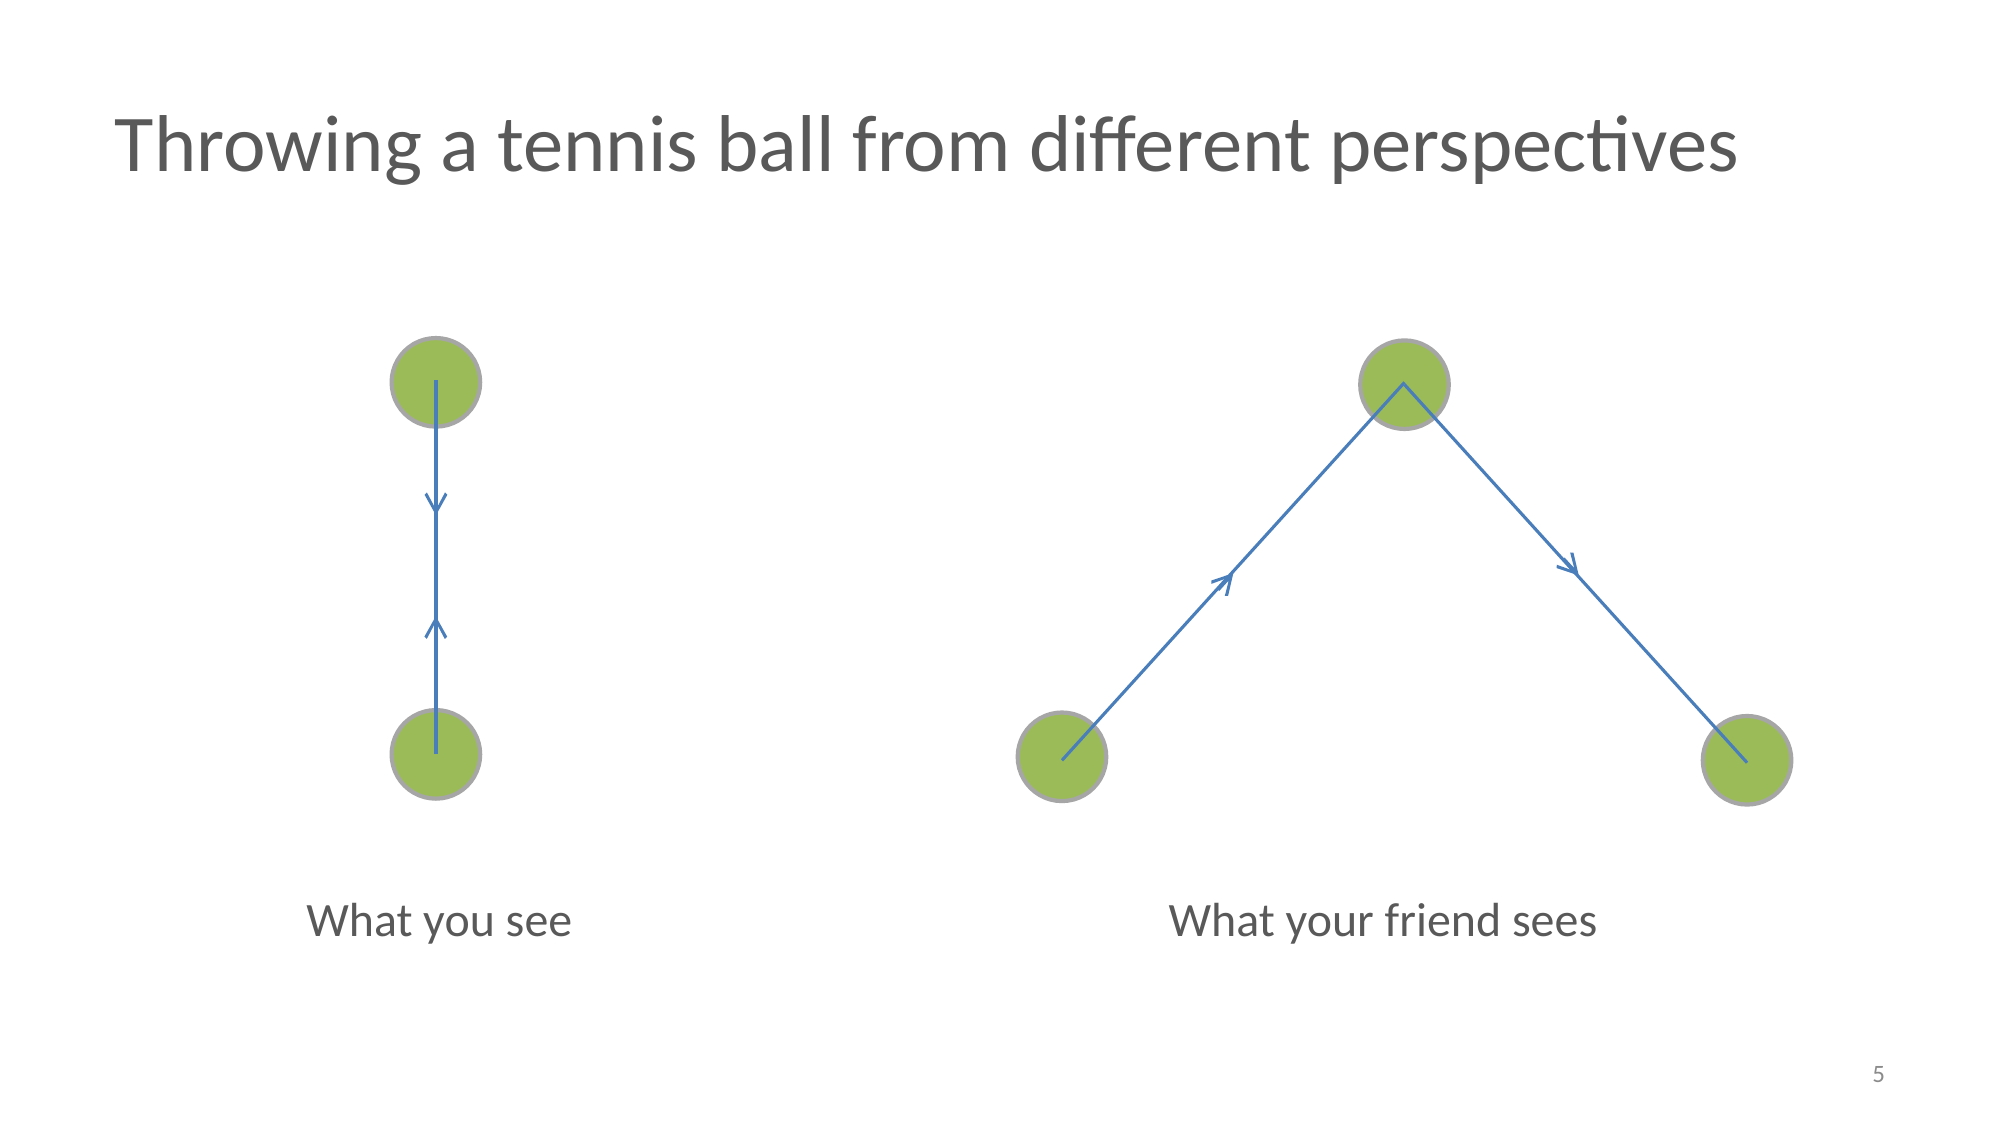

Throwing a tennis ball from different perspectives

What you see
What your friend sees
5